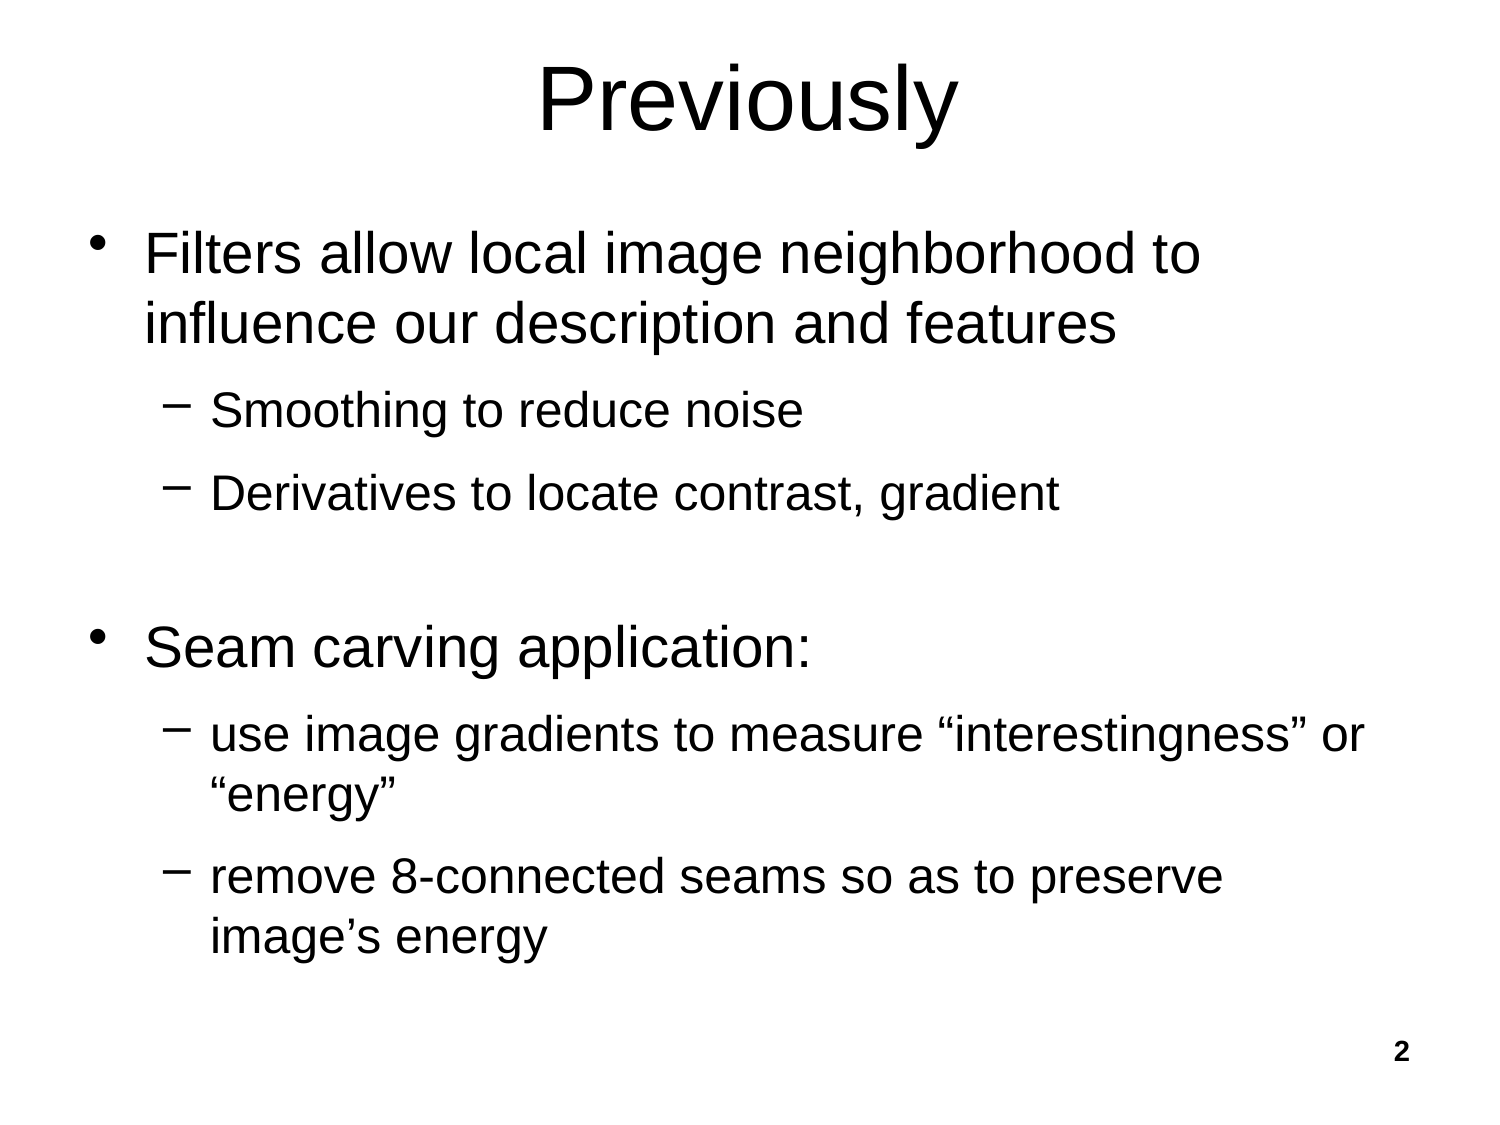

# Previously
Filters allow local image neighborhood to influence our description and features
Smoothing to reduce noise
Derivatives to locate contrast, gradient

Seam carving application:
use image gradients to measure “interestingness” or “energy”
remove 8-connected seams so as to preserve image’s energy
2